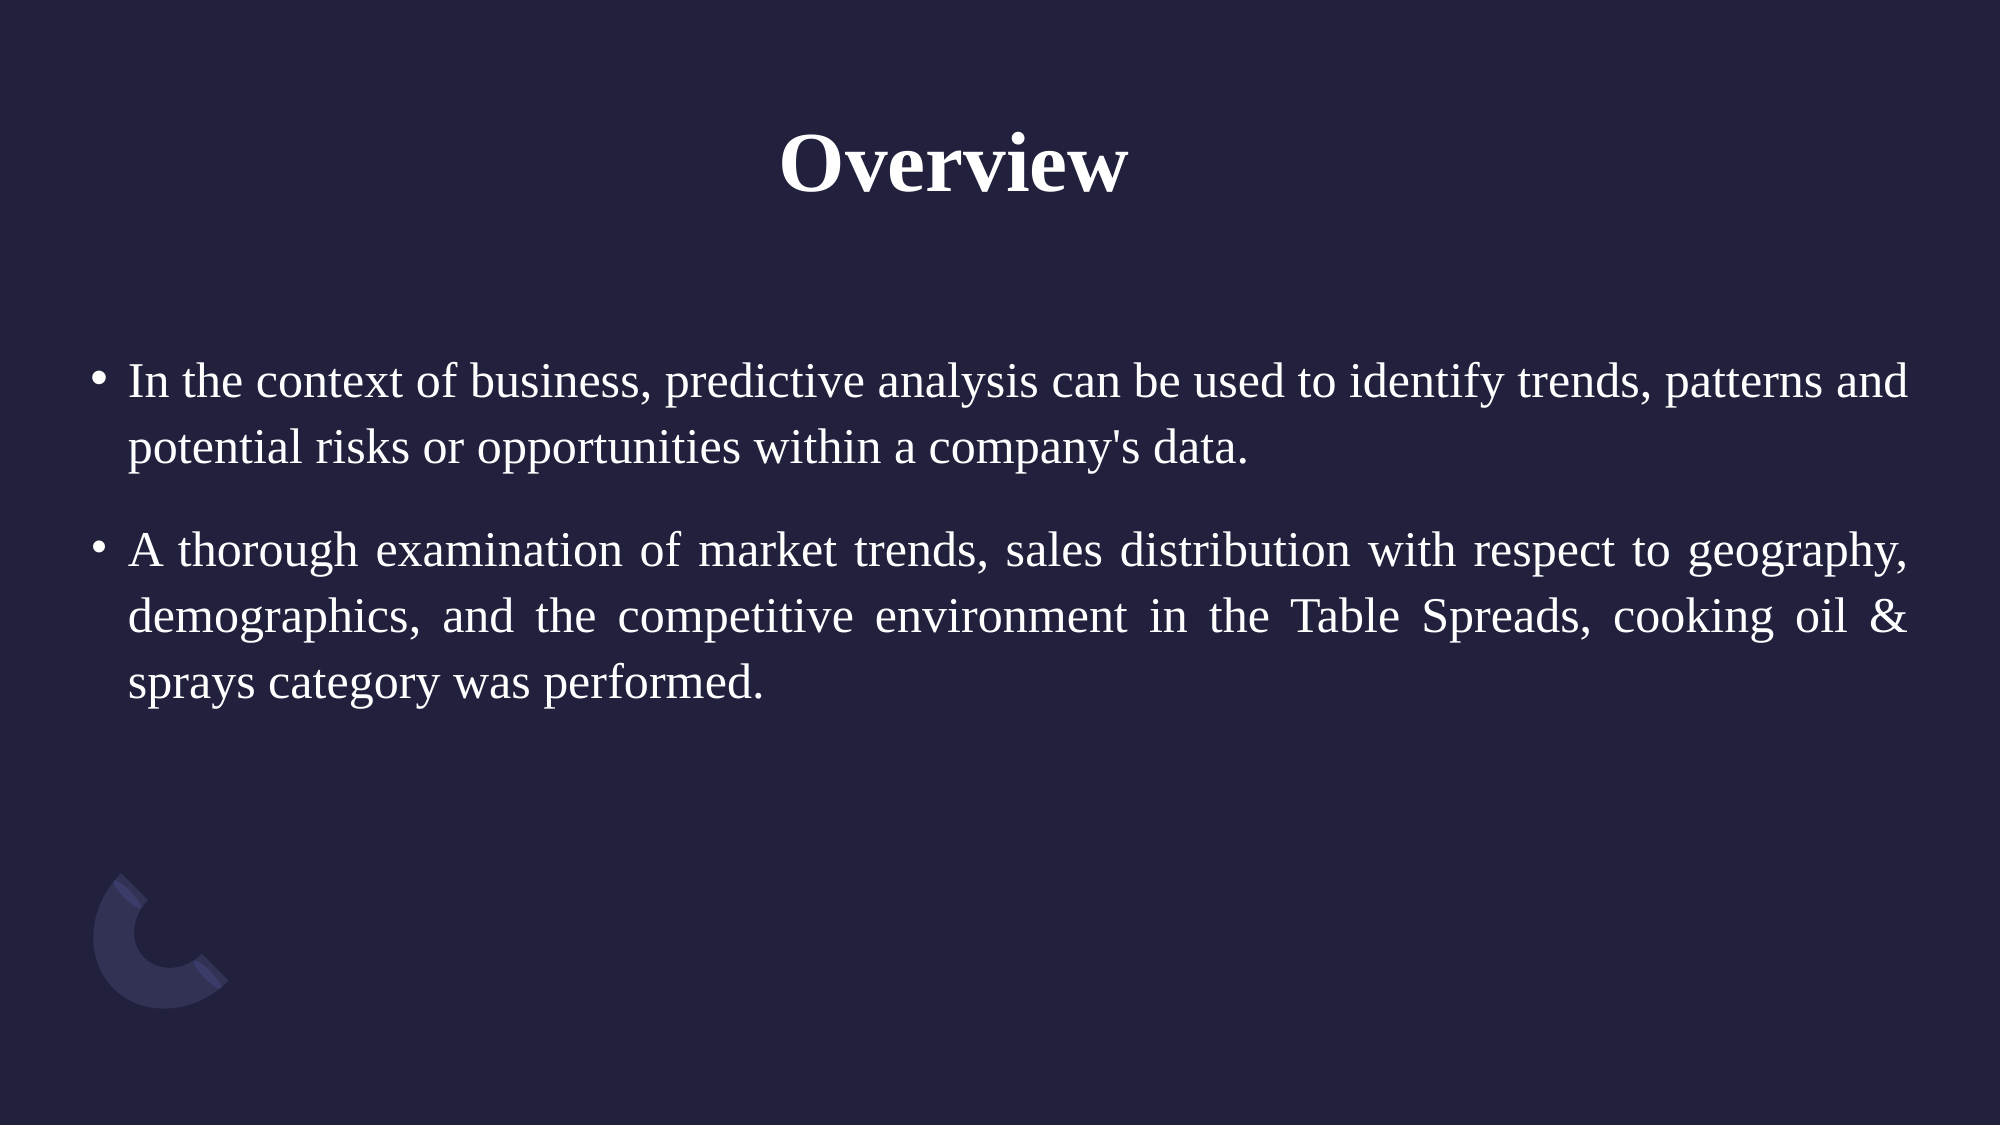

# Overview

In the context of business, predictive analysis can be used to identify trends, patterns and potential risks or opportunities within a company's data.
A thorough examination of market trends, sales distribution with respect to geography, demographics, and the competitive environment in the Table Spreads, cooking oil & sprays category was performed.